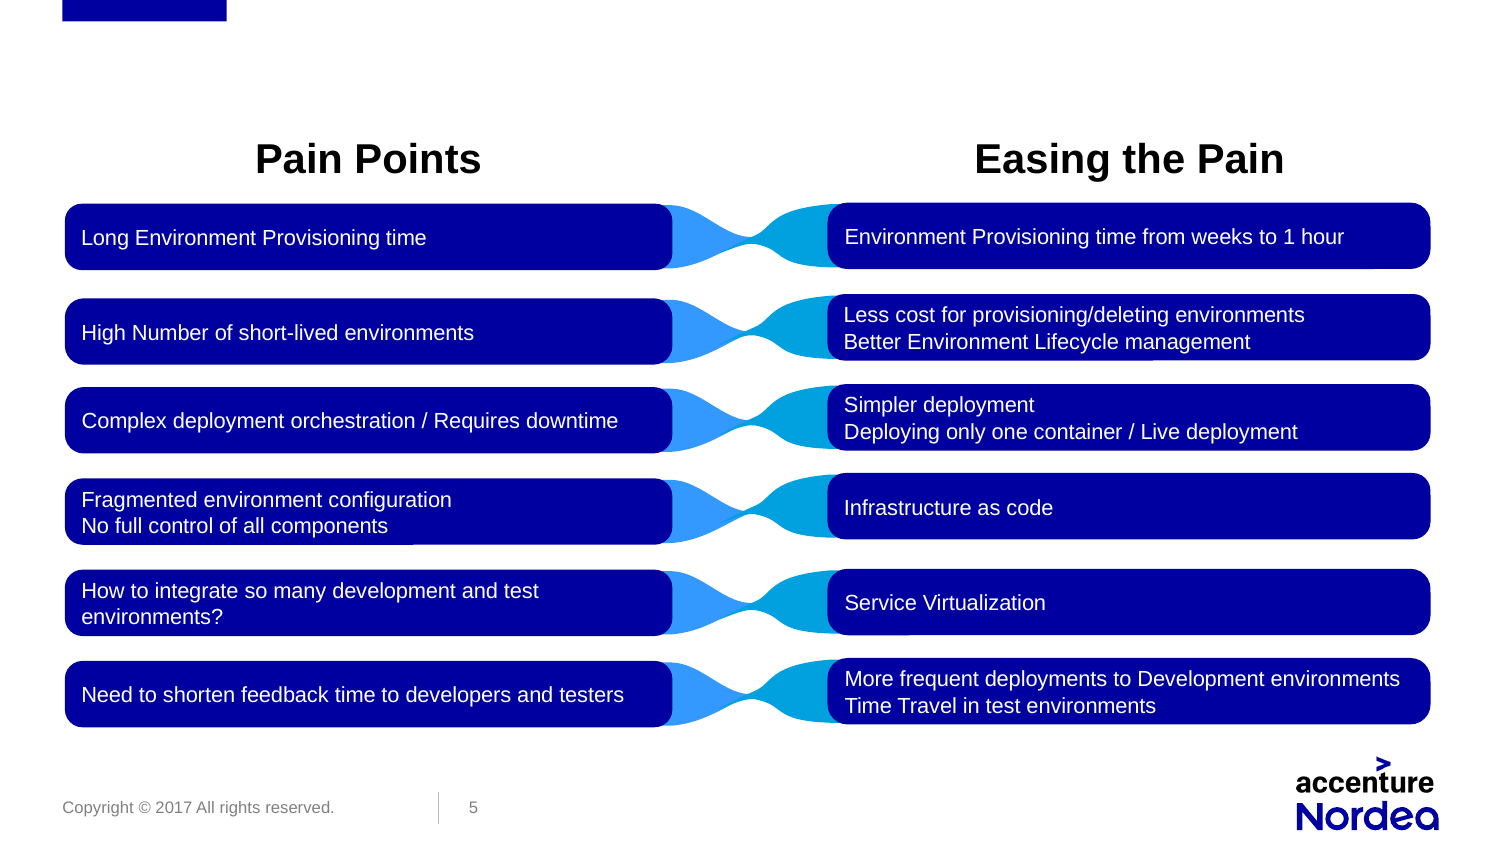

Pain Points
Easing the Pain
Environment Provisioning time from weeks to 1 hour

Long Environment Provisioning time

5
Less cost for provisioning/deleting environments
Better Environment Lifecycle management

High Number of short-lived environments

Simpler deployment
Deploying only one container / Live deployment

Complex deployment orchestration / Requires downtime

Infrastructure as code

Fragmented environment configuration
No full control of all components

Service Virtualization

How to integrate so many development and test environments?

More frequent deployments to Development environments Time Travel in test environments

Need to shorten feedback time to developers and testers